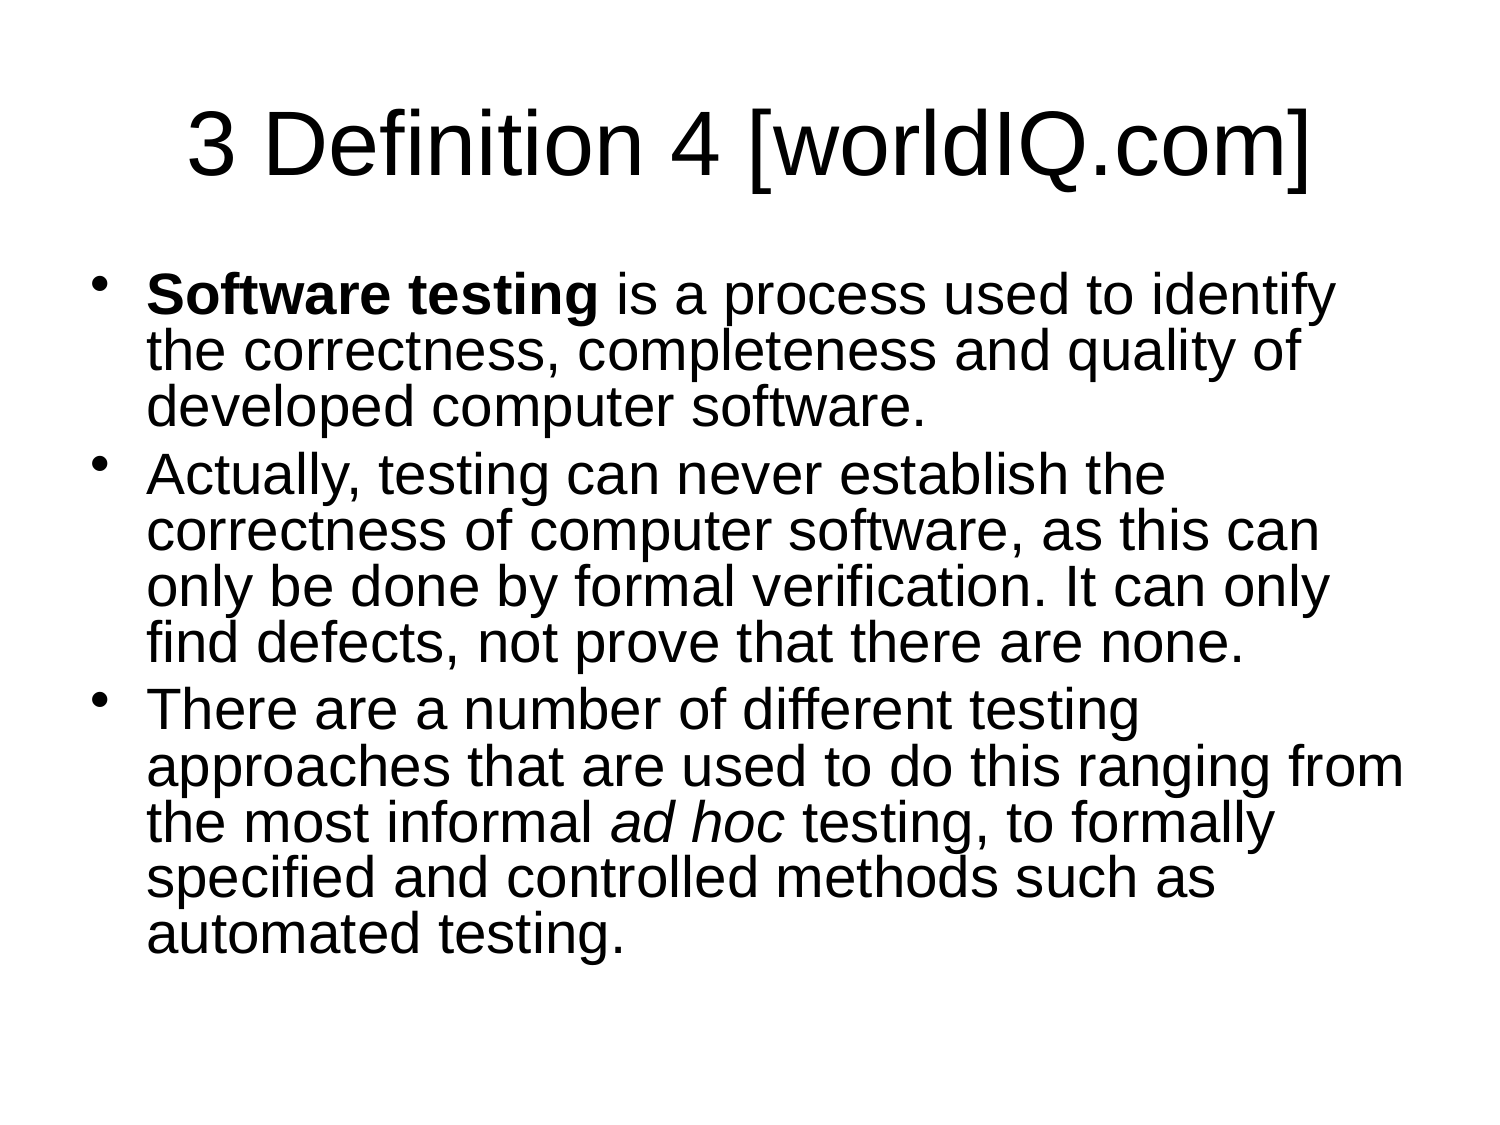

# 3 Definition 4 [worldIQ.com]
Software testing is a process used to identify the correctness, completeness and quality of developed computer software.
Actually, testing can never establish the correctness of computer software, as this can only be done by formal verification. It can only find defects, not prove that there are none.
There are a number of different testing approaches that are used to do this ranging from the most informal ad hoc testing, to formally specified and controlled methods such as automated testing.